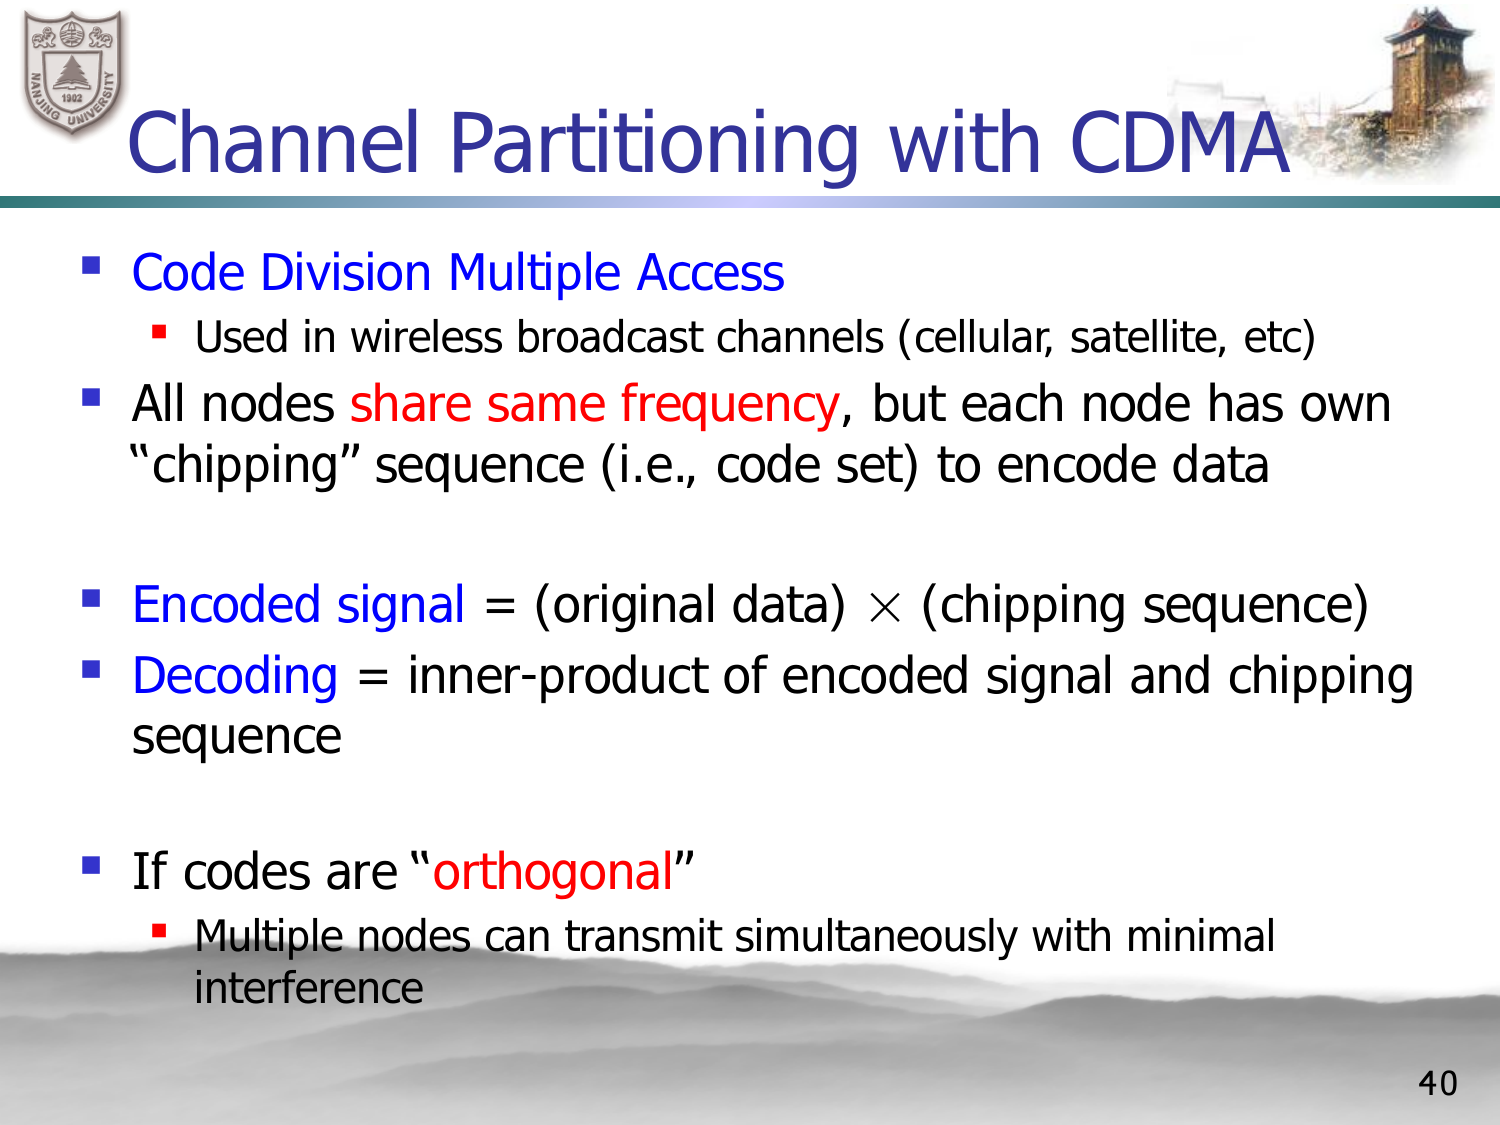

# Channel Partitioning with CDMA
Code Division Multiple Access
Used in wireless broadcast channels (cellular, satellite, etc)
All nodes share same frequency, but each node has own “chipping” sequence (i.e., code set) to encode data

Encoded signal = (original data) × (chipping sequence)
Decoding = inner-product of encoded signal and chipping sequence

If codes are “orthogonal”
Multiple nodes can transmit simultaneously with minimal interference
40